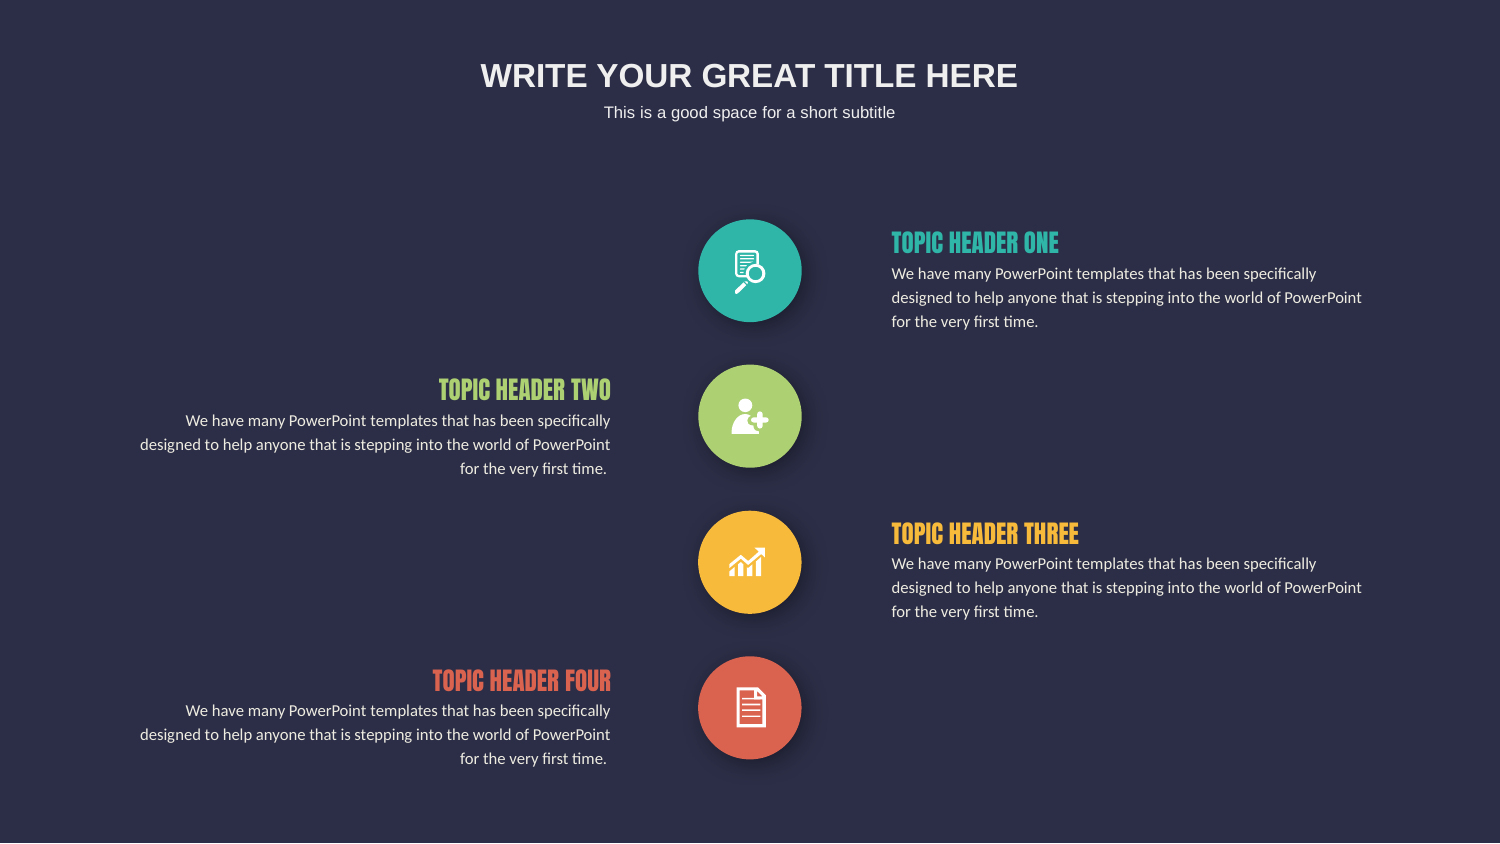

WRITE YOUR GREAT TITLE HERE
This is a good space for a short subtitle

TOPIC HEADER ONE
We have many PowerPoint templates that has been specifically designed to help anyone that is stepping into the world of PowerPoint for the very first time.

TOPIC HEADER TWO
We have many PowerPoint templates that has been specifically designed to help anyone that is stepping into the world of PowerPoint for the very first time.

TOPIC HEADER THREE
We have many PowerPoint templates that has been specifically designed to help anyone that is stepping into the world of PowerPoint for the very first time.

TOPIC HEADER FOUR
We have many PowerPoint templates that has been specifically designed to help anyone that is stepping into the world of PowerPoint for the very first time.